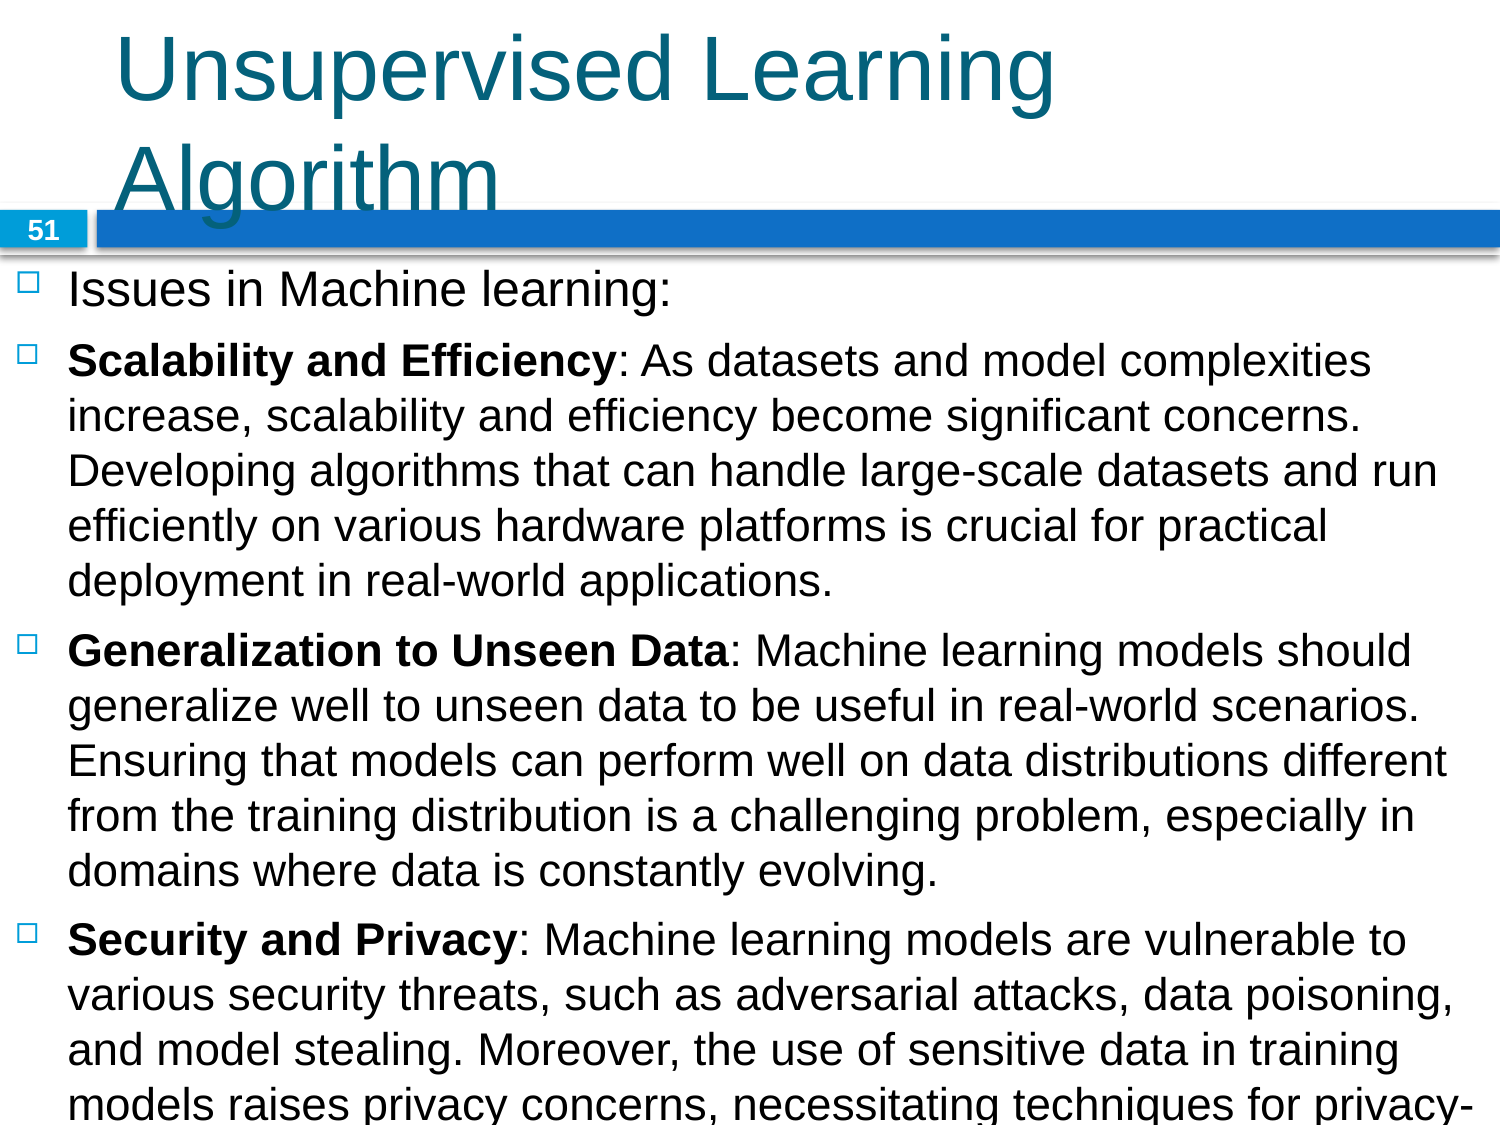

# Unsupervised Learning Algorithm
51
Issues in Machine learning:
Scalability and Efficiency: As datasets and model complexities increase, scalability and efficiency become significant concerns. Developing algorithms that can handle large-scale datasets and run efficiently on various hardware platforms is crucial for practical deployment in real-world applications.
Generalization to Unseen Data: Machine learning models should generalize well to unseen data to be useful in real-world scenarios. Ensuring that models can perform well on data distributions different from the training distribution is a challenging problem, especially in domains where data is constantly evolving.
Security and Privacy: Machine learning models are vulnerable to various security threats, such as adversarial attacks, data poisoning, and model stealing. Moreover, the use of sensitive data in training models raises privacy concerns, necessitating techniques for privacy-preserving machine learning.